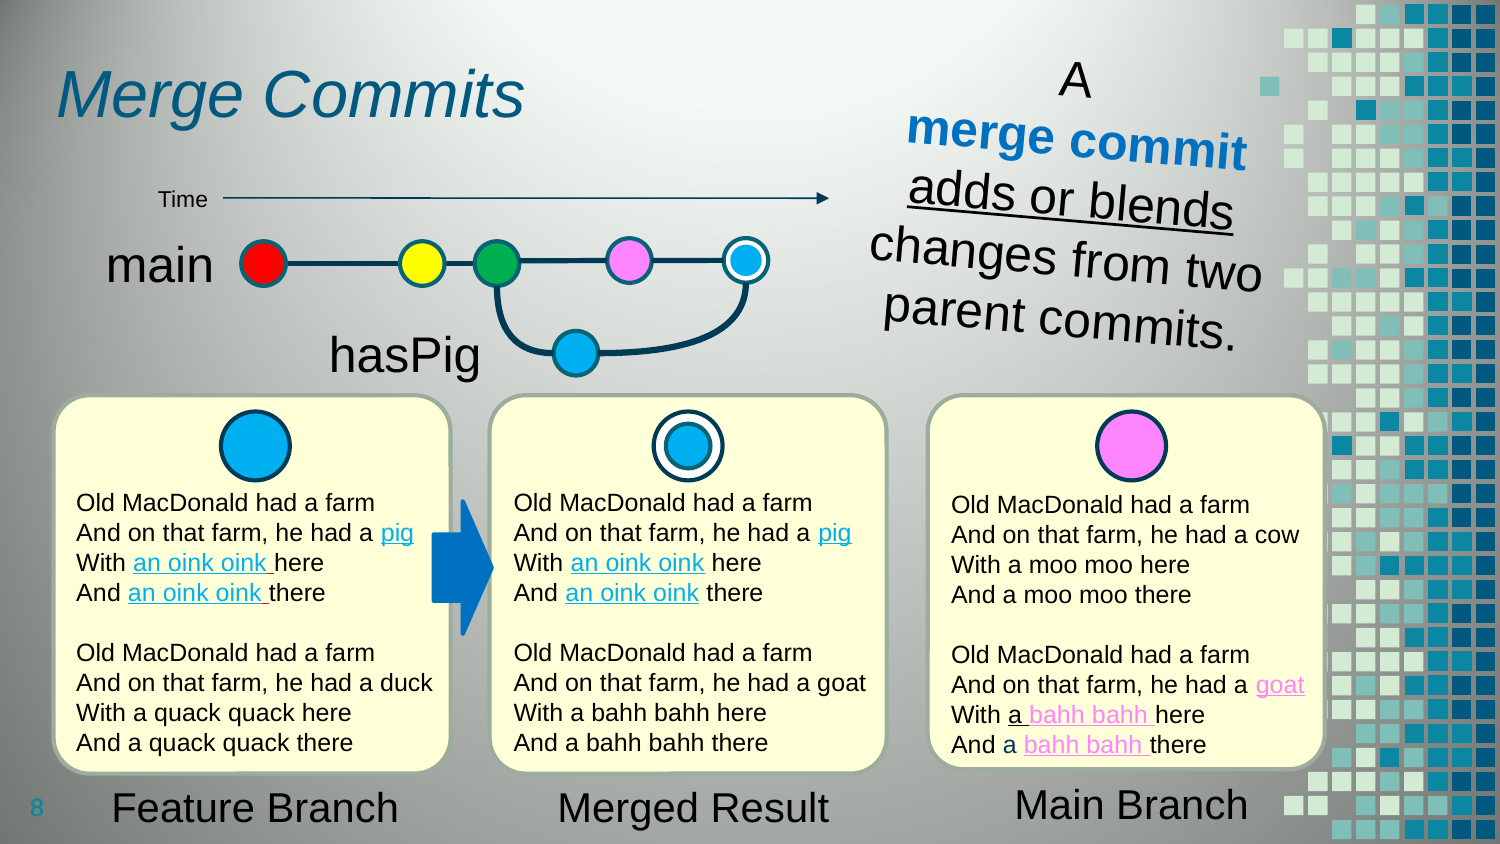

# Merge Commits
A
merge commit adds or blends changes from two parent commits.
Time
main

hasPig

Old MacDonald had a farm
And on that farm, he had a pig
With an oink oink here
And an oink oink there

Old MacDonald had a farm
And on that farm, he had a duck
With a quack quack here
And a quack quack there
Old MacDonald had a farm
And on that farm, he had a pig
With an oink oink here
And an oink oink there

Old MacDonald had a farm
And on that farm, he had a goat
With a bahh bahh here
And a bahh bahh there
Old MacDonald had a farm
And on that farm, he had a cow
With a moo moo here
And a moo moo there

Old MacDonald had a farm
And on that farm, he had a goat
With a bahh bahh here
And a bahh bahh there

Main Branch
Feature Branch
Merged Result
8
8
8